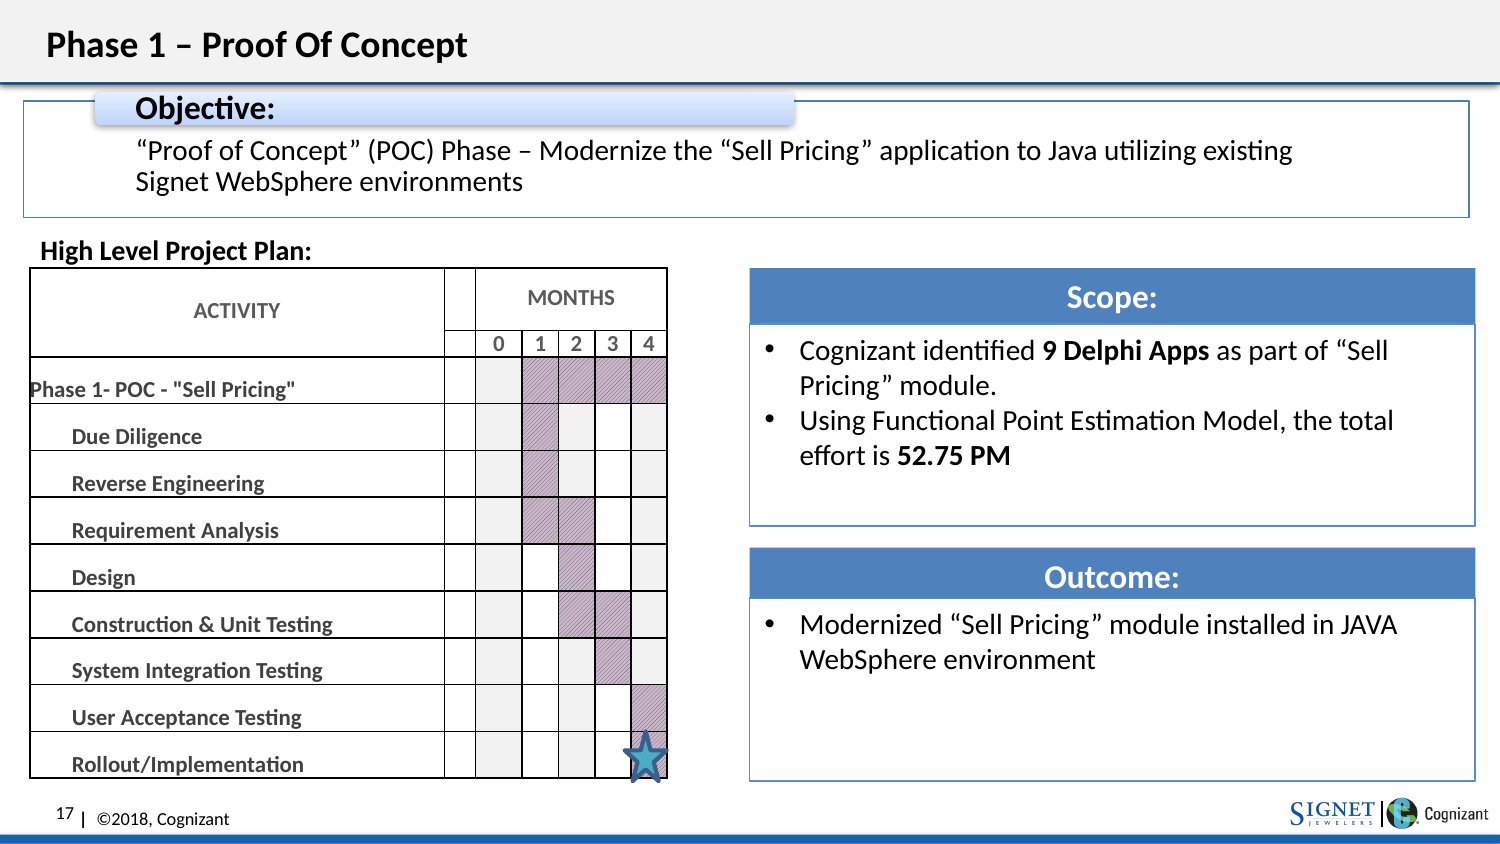

# Phase 1 – Proof Of Concept

Objective:

“Proof of Concept” (POC) Phase – Modernize the “Sell Pricing” application to Java utilizing existing Signet WebSphere environments
High Level Project Plan:
| ACTIVITY |  | MONTHS |  |  |  |  |
| --- | --- | --- | --- | --- | --- | --- |
|  |  | 0 | 1 | 2 | 3 | 4 |
| Phase 1- POC - "Sell Pricing" |  |  |  |  |  |  |
| Due Diligence |  |  |  |  |  |  |
| Reverse Engineering |  |  |  |  |  |  |
| Requirement Analysis |  |  |  |  |  |  |
| Design |  |  |  |  |  |  |
| Construction & Unit Testing |  |  |  |  |  |  |
| System Integration Testing |  |  |  |  |  |  |
| User Acceptance Testing |  |  |  |  |  |  |
| Rollout/Implementation |  |  |  |  |  |  |
Scope:

Cognizant identified 9 Delphi Apps as part of “Sell Pricing” module.
Using Functional Point Estimation Model, the total effort is 52.75 PM
Outcome:
Modernized “Sell Pricing” module installed in JAVA WebSphere environment